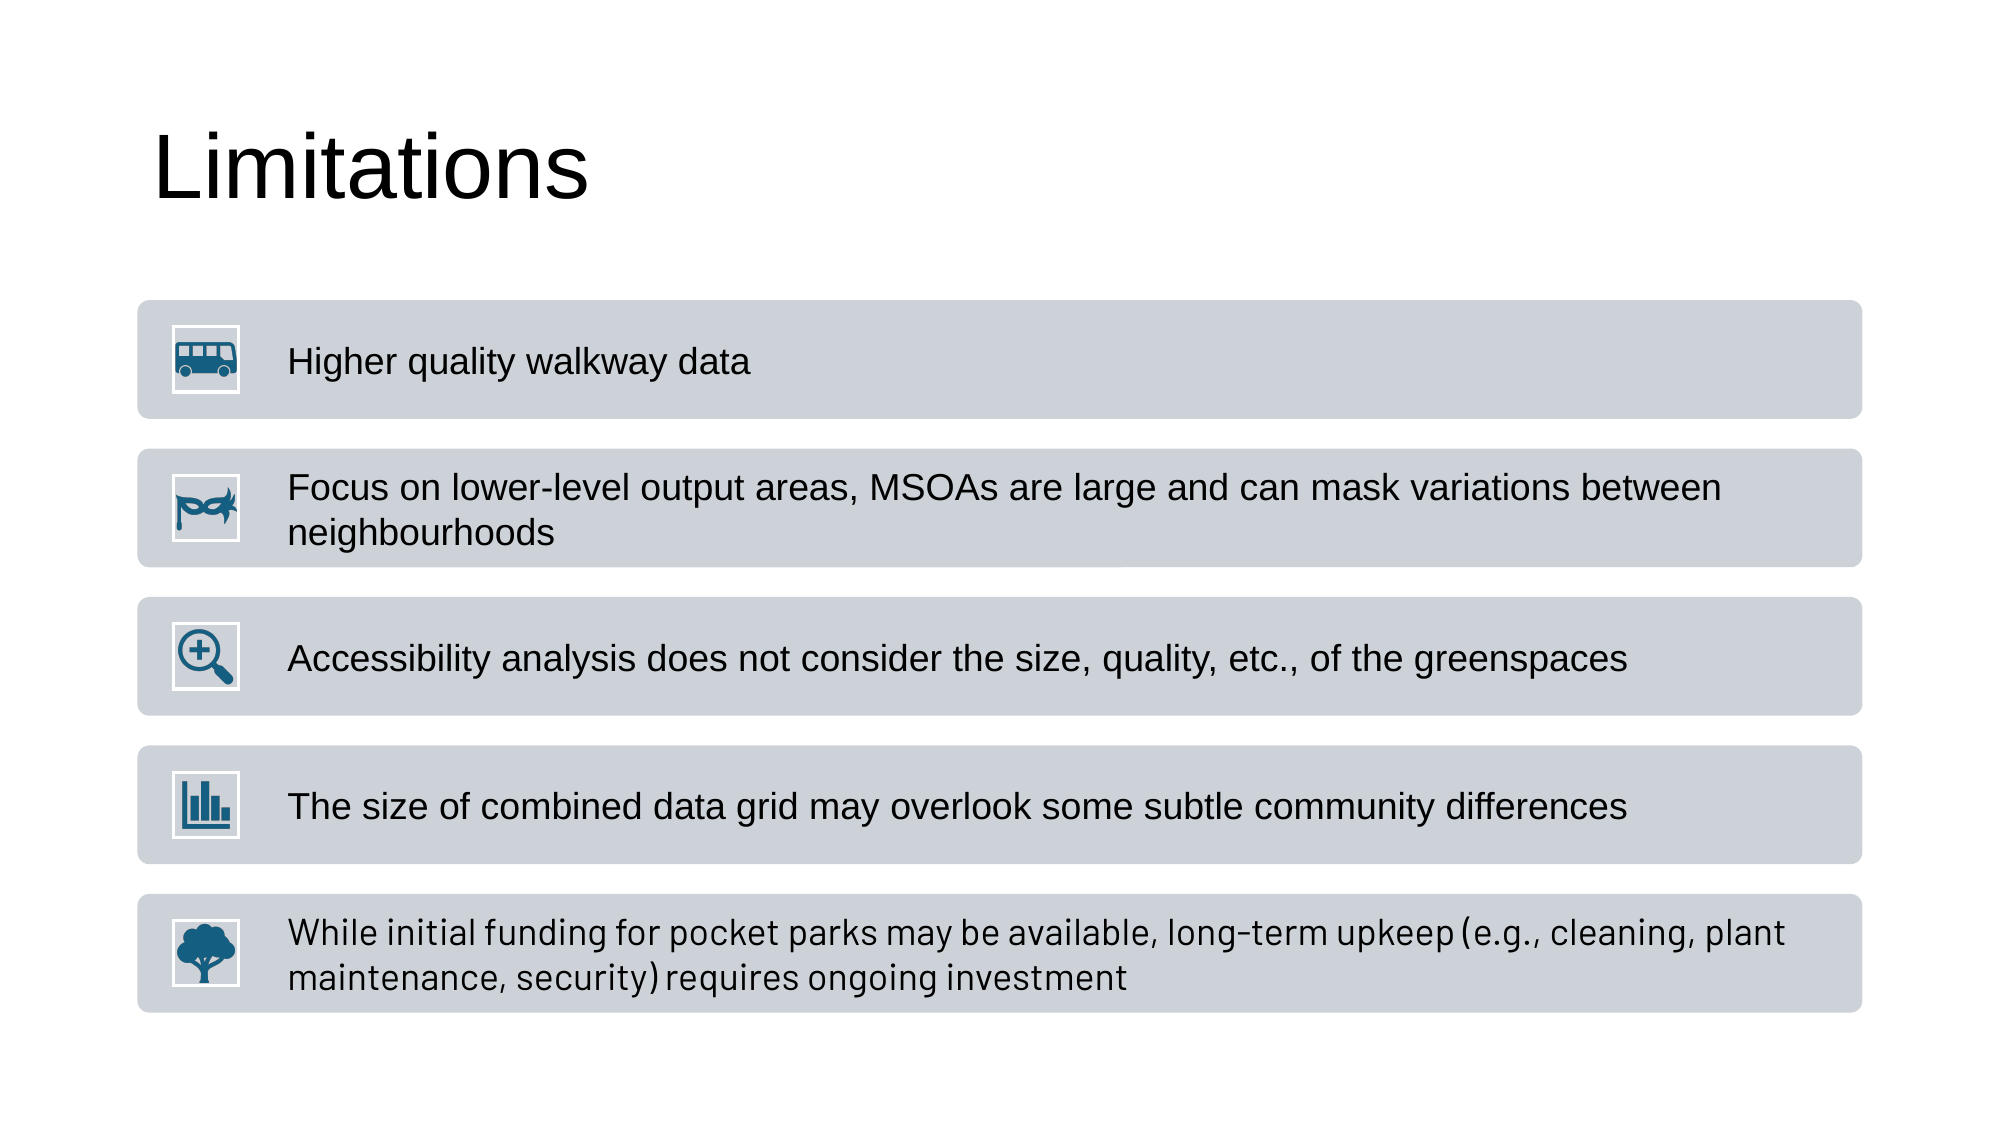

# Limitations
Higher quality walkway data
Focus on lower-level output areas, MSOAs are large and can mask variations between neighbourhoods
Accessibility analysis does not consider the size, quality, etc., of the greenspaces
The size of combined data grid may overlook some subtle community differences
While initial funding for pocket parks may be available, long-term upkeep (e.g., cleaning, plant maintenance, security) requires ongoing investment